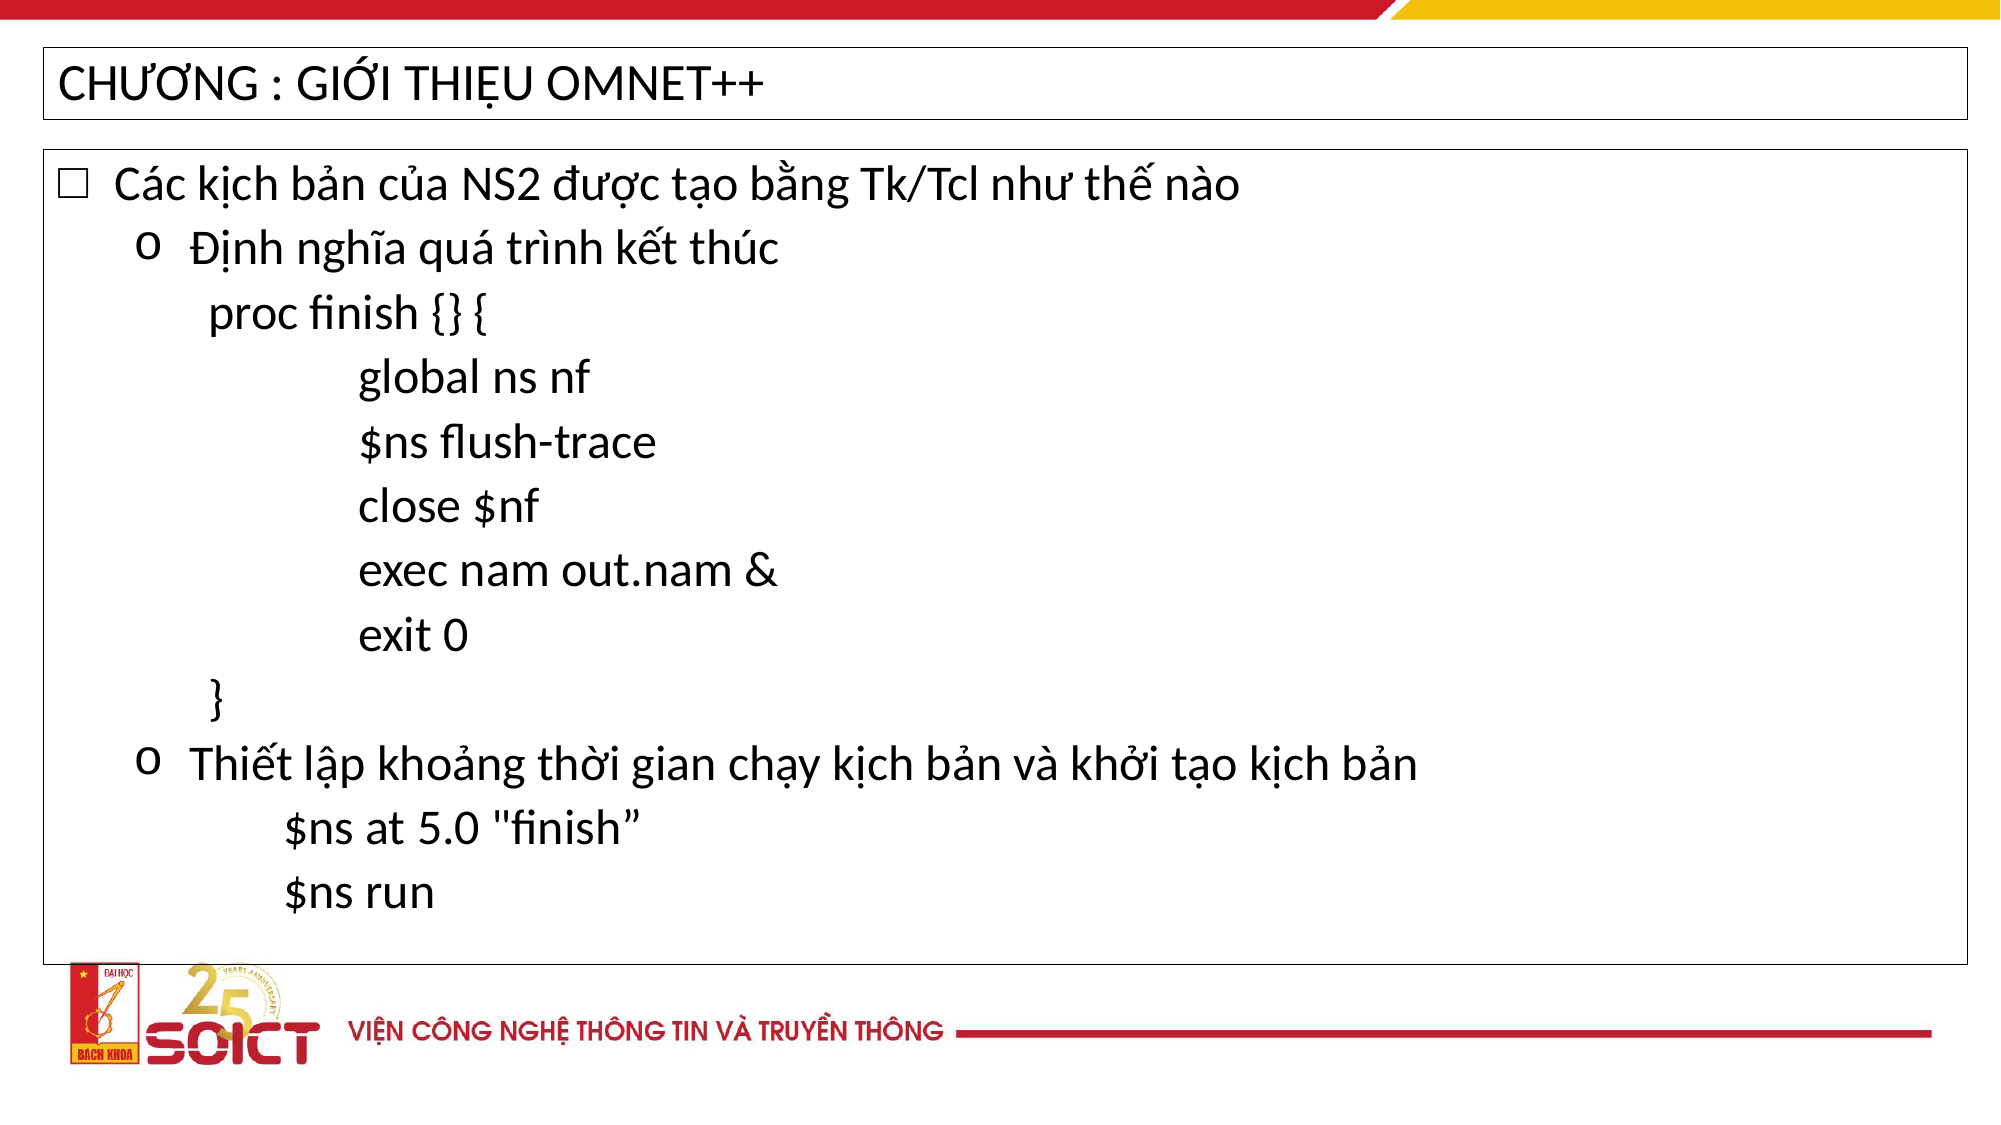

CHƯƠNG : GIỚI THIỆU OMNET++
Các kịch bản của NS2 được tạo bằng Tk/Tcl như thế nào
Định nghĩa quá trình kết thúc
proc finish {} {
	global ns nf
	$ns flush-trace
	close $nf
	exec nam out.nam &
	exit 0
}
Thiết lập khoảng thời gian chạy kịch bản và khởi tạo kịch bản
	$ns at 5.0 "finish”
	$ns run